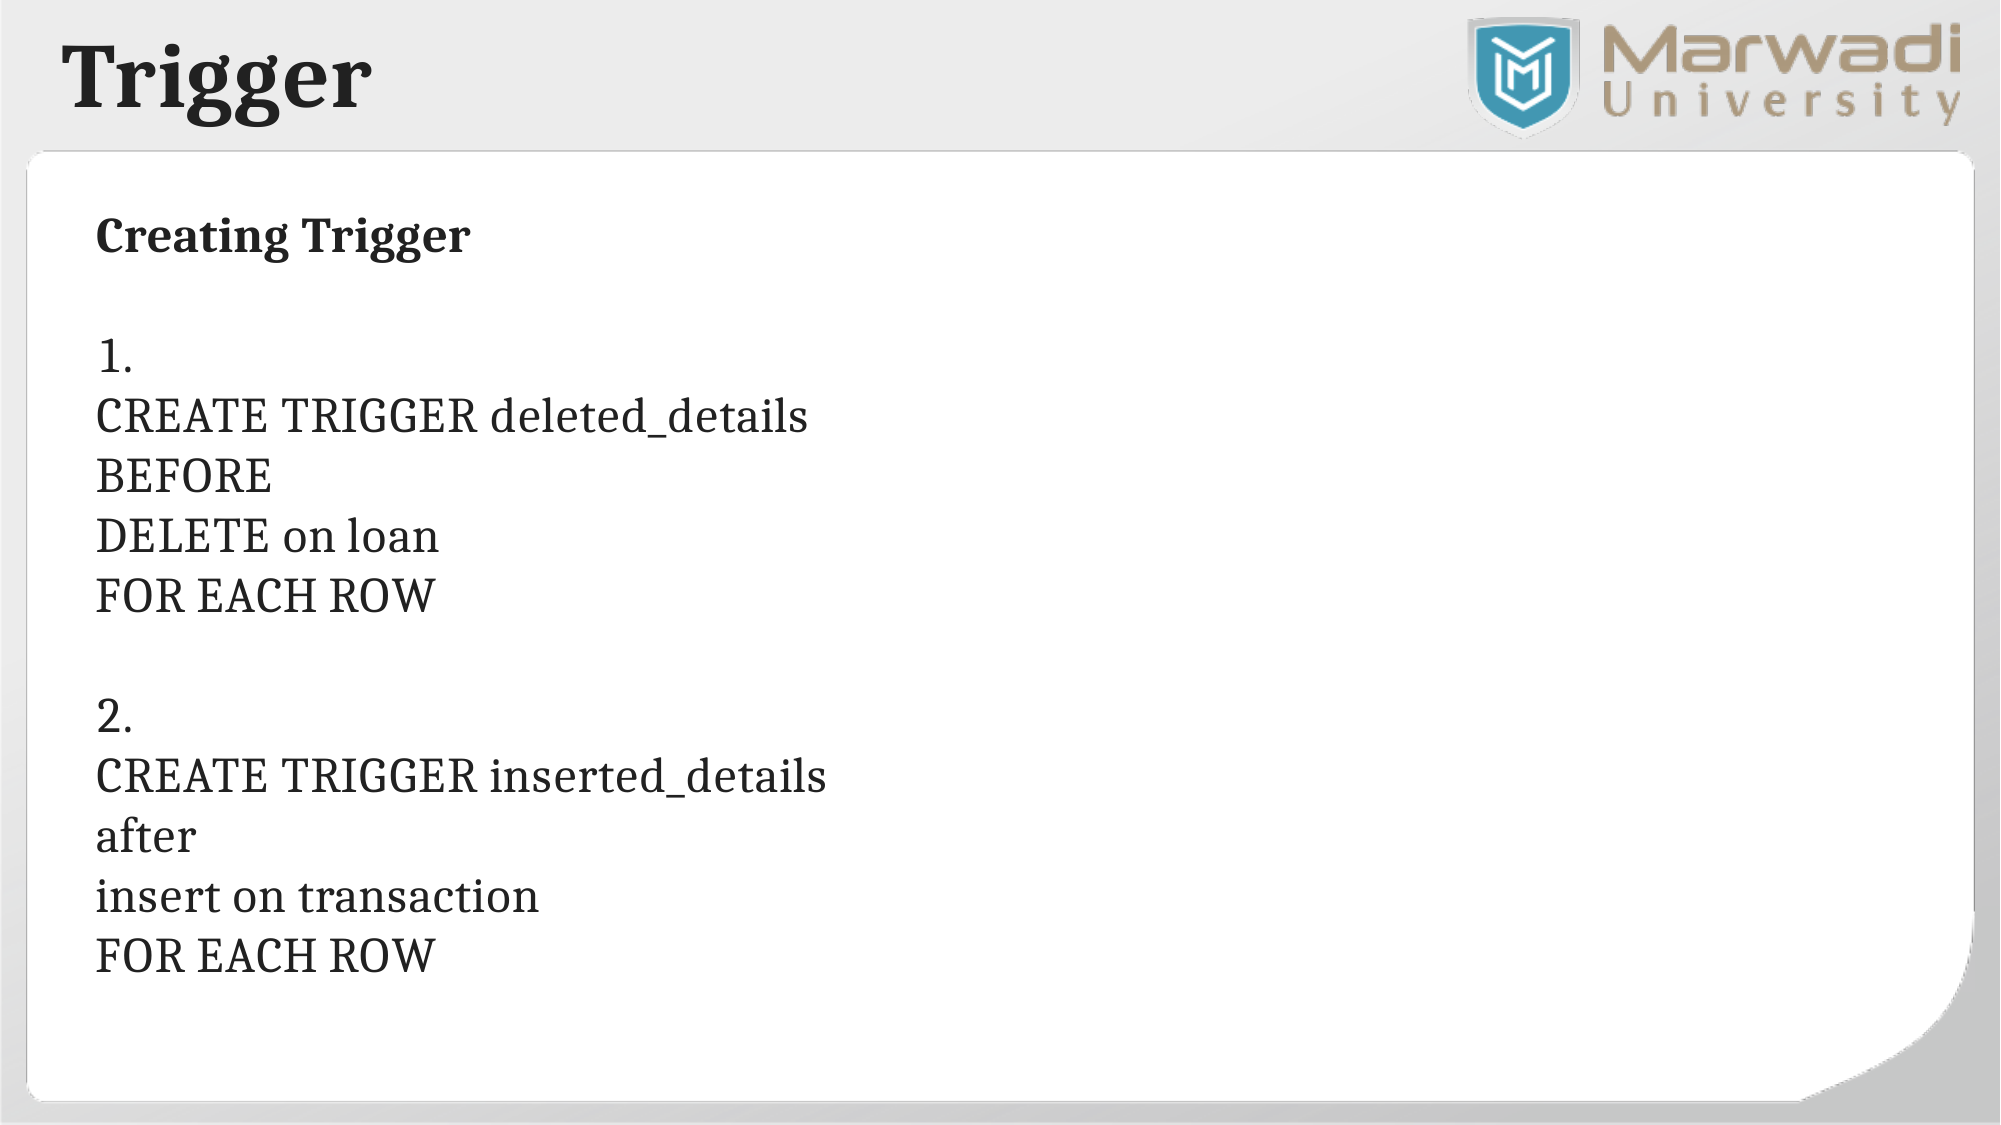

Trigger
Creating Trigger

1.
CREATE TRIGGER deleted_details
BEFORE
DELETE on loan
FOR EACH ROW

2.
CREATE TRIGGER inserted_details
after
insert on transaction
FOR EACH ROW